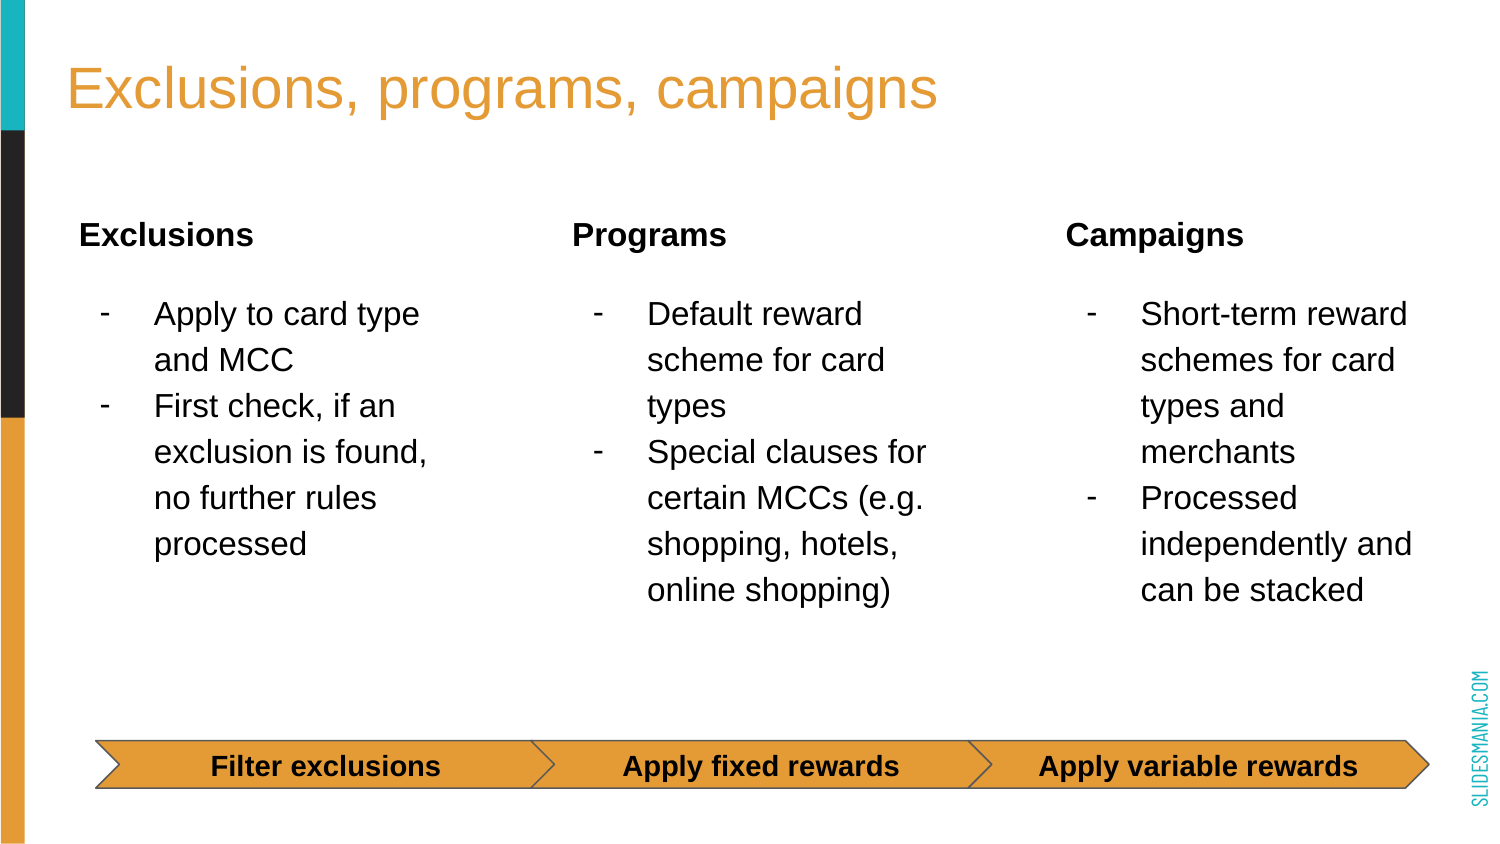

# Exclusions, programs, campaigns
Exclusions
Apply to card type and MCC
First check, if an exclusion is found, no further rules processed

Programs
Default reward scheme for card types
Special clauses for certain MCCs (e.g. shopping, hotels, online shopping)
Campaigns
Short-term reward schemes for card types and merchants
Processed independently and can be stacked
Filter exclusions
Apply fixed rewards
Apply variable rewards